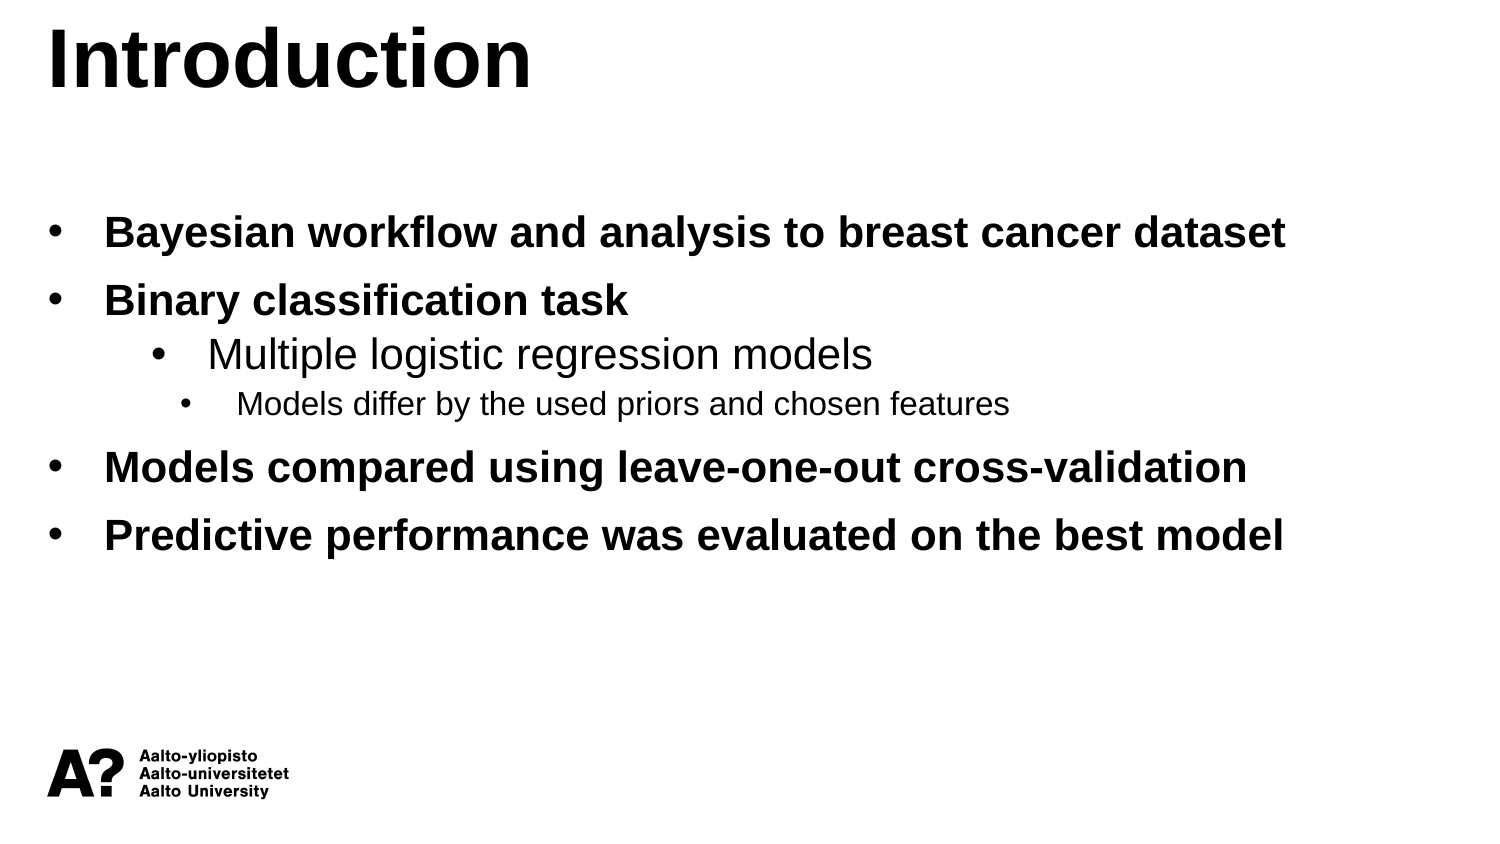

Introduction
Bayesian workflow and analysis to breast cancer dataset
Binary classification task
Multiple logistic regression models
Models differ by the used priors and chosen features
Models compared using leave-one-out cross-validation
Predictive performance was evaluated on the best model